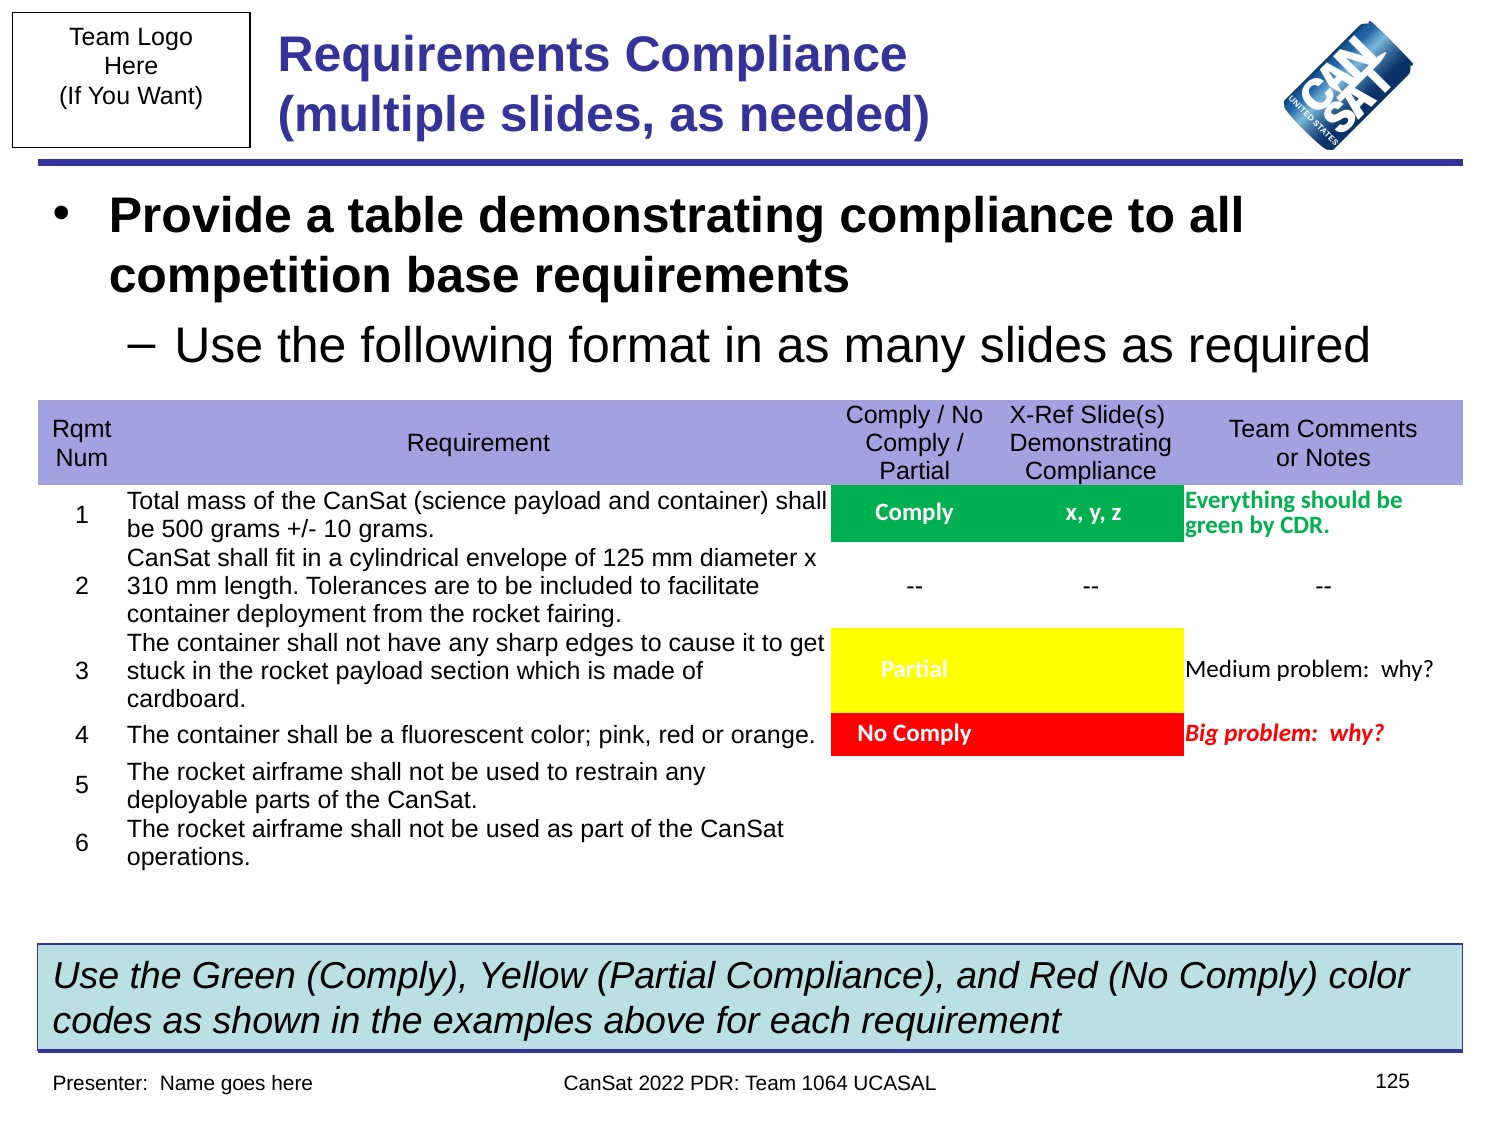

# Requirements Compliance (multiple slides, as needed)
Provide a table demonstrating compliance to all competition base requirements
Use the following format in as many slides as required
| Rqmt Num | Requirement | Comply / No Comply / Partial | X-Ref Slide(s) Demonstrating Compliance | Team Comments or Notes |
| --- | --- | --- | --- | --- |
| 1 | Total mass of the CanSat (science payload and container) shall be 500 grams +/- 10 grams. | Comply | x, y, z | Everything should be green by CDR. |
| 2 | CanSat shall fit in a cylindrical envelope of 125 mm diameter x 310 mm length. Tolerances are to be included to facilitate container deployment from the rocket fairing. | -- | -- | -- |
| 3 | The container shall not have any sharp edges to cause it to get stuck in the rocket payload section which is made of cardboard. | Partial |  | Medium problem: why? |
| 4 | The container shall be a fluorescent color; pink, red or orange. | No Comply |  | Big problem: why? |
| 5 | The rocket airframe shall not be used to restrain any deployable parts of the CanSat. |  |  |  |
| 6 | The rocket airframe shall not be used as part of the CanSat operations. |  |  |  |
Use the Green (Comply), Yellow (Partial Compliance), and Red (No Comply) color codes as shown in the examples above for each requirement
125
Presenter:  Name goes here
CanSat 2022 PDR: Team 1064 UCASAL